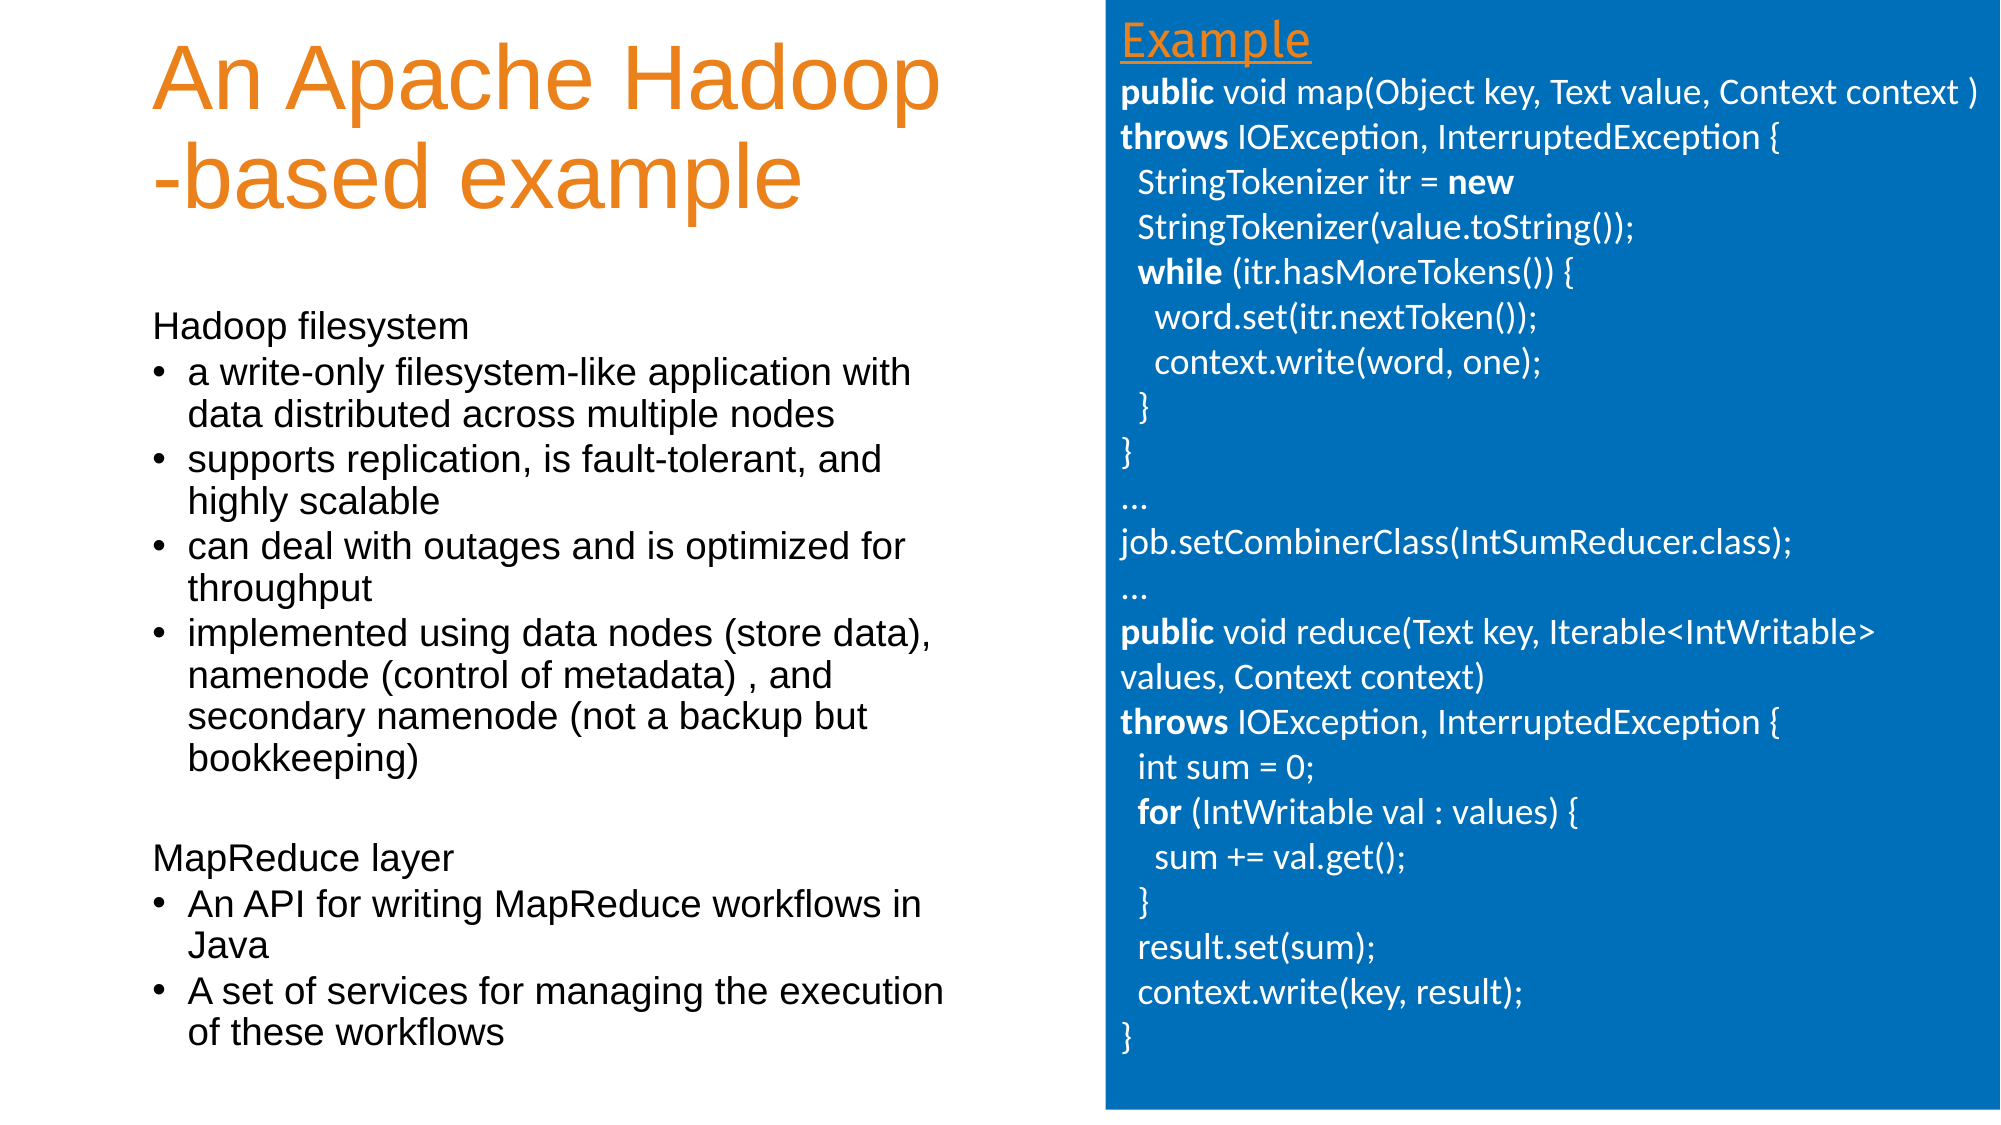

Example
public void map(Object key, Text value, Context context )
throws IOException, InterruptedException {
  StringTokenizer itr = new
  StringTokenizer(value.toString());
  while (itr.hasMoreTokens()) {
    word.set(itr.nextToken());
    context.write(word, one);
  }
}
...
job.setCombinerClass(IntSumReducer.class);
...
public void reduce(Text key, Iterable<IntWritable> values, Context context)
throws IOException, InterruptedException {
  int sum = 0;
  for (IntWritable val : values) {
    sum += val.get();
  }
  result.set(sum);
  context.write(key, result);
}

# An Apache Hadoop -based example
Hadoop filesystem
a write-only filesystem-like application with data distributed across multiple nodes
supports replication, is fault-tolerant, and highly scalable
can deal with outages and is optimized for throughput
implemented using data nodes (store data), namenode (control of metadata) , and secondary namenode (not a backup but bookkeeping)

MapReduce layer
An API for writing MapReduce workflows in Java
A set of services for managing the execution of these workflows